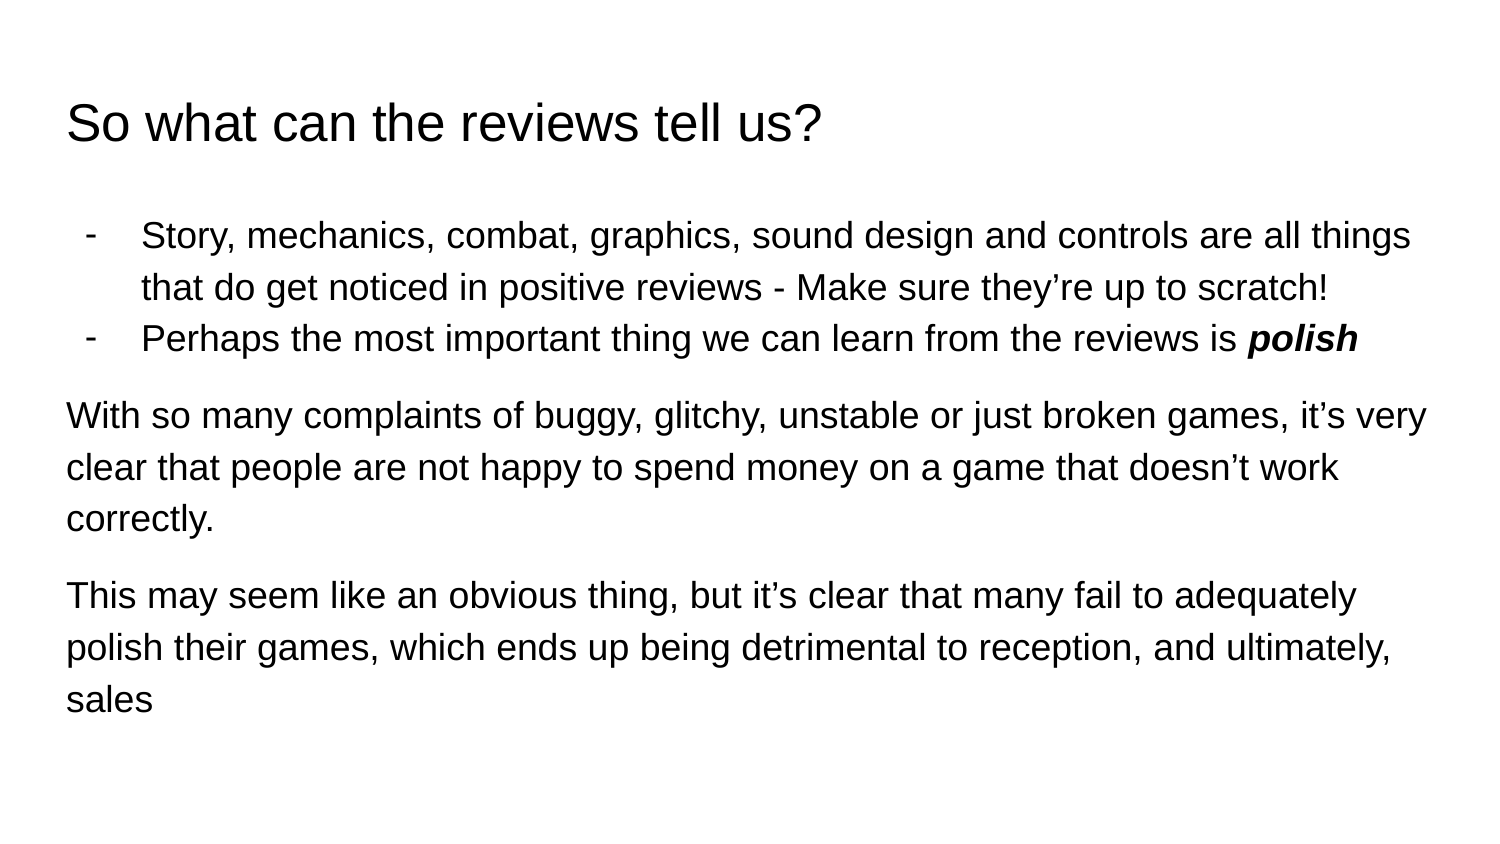

# So what can the reviews tell us?
Story, mechanics, combat, graphics, sound design and controls are all things that do get noticed in positive reviews - Make sure they’re up to scratch!
Perhaps the most important thing we can learn from the reviews is polish
With so many complaints of buggy, glitchy, unstable or just broken games, it’s very clear that people are not happy to spend money on a game that doesn’t work correctly.
This may seem like an obvious thing, but it’s clear that many fail to adequately polish their games, which ends up being detrimental to reception, and ultimately, sales